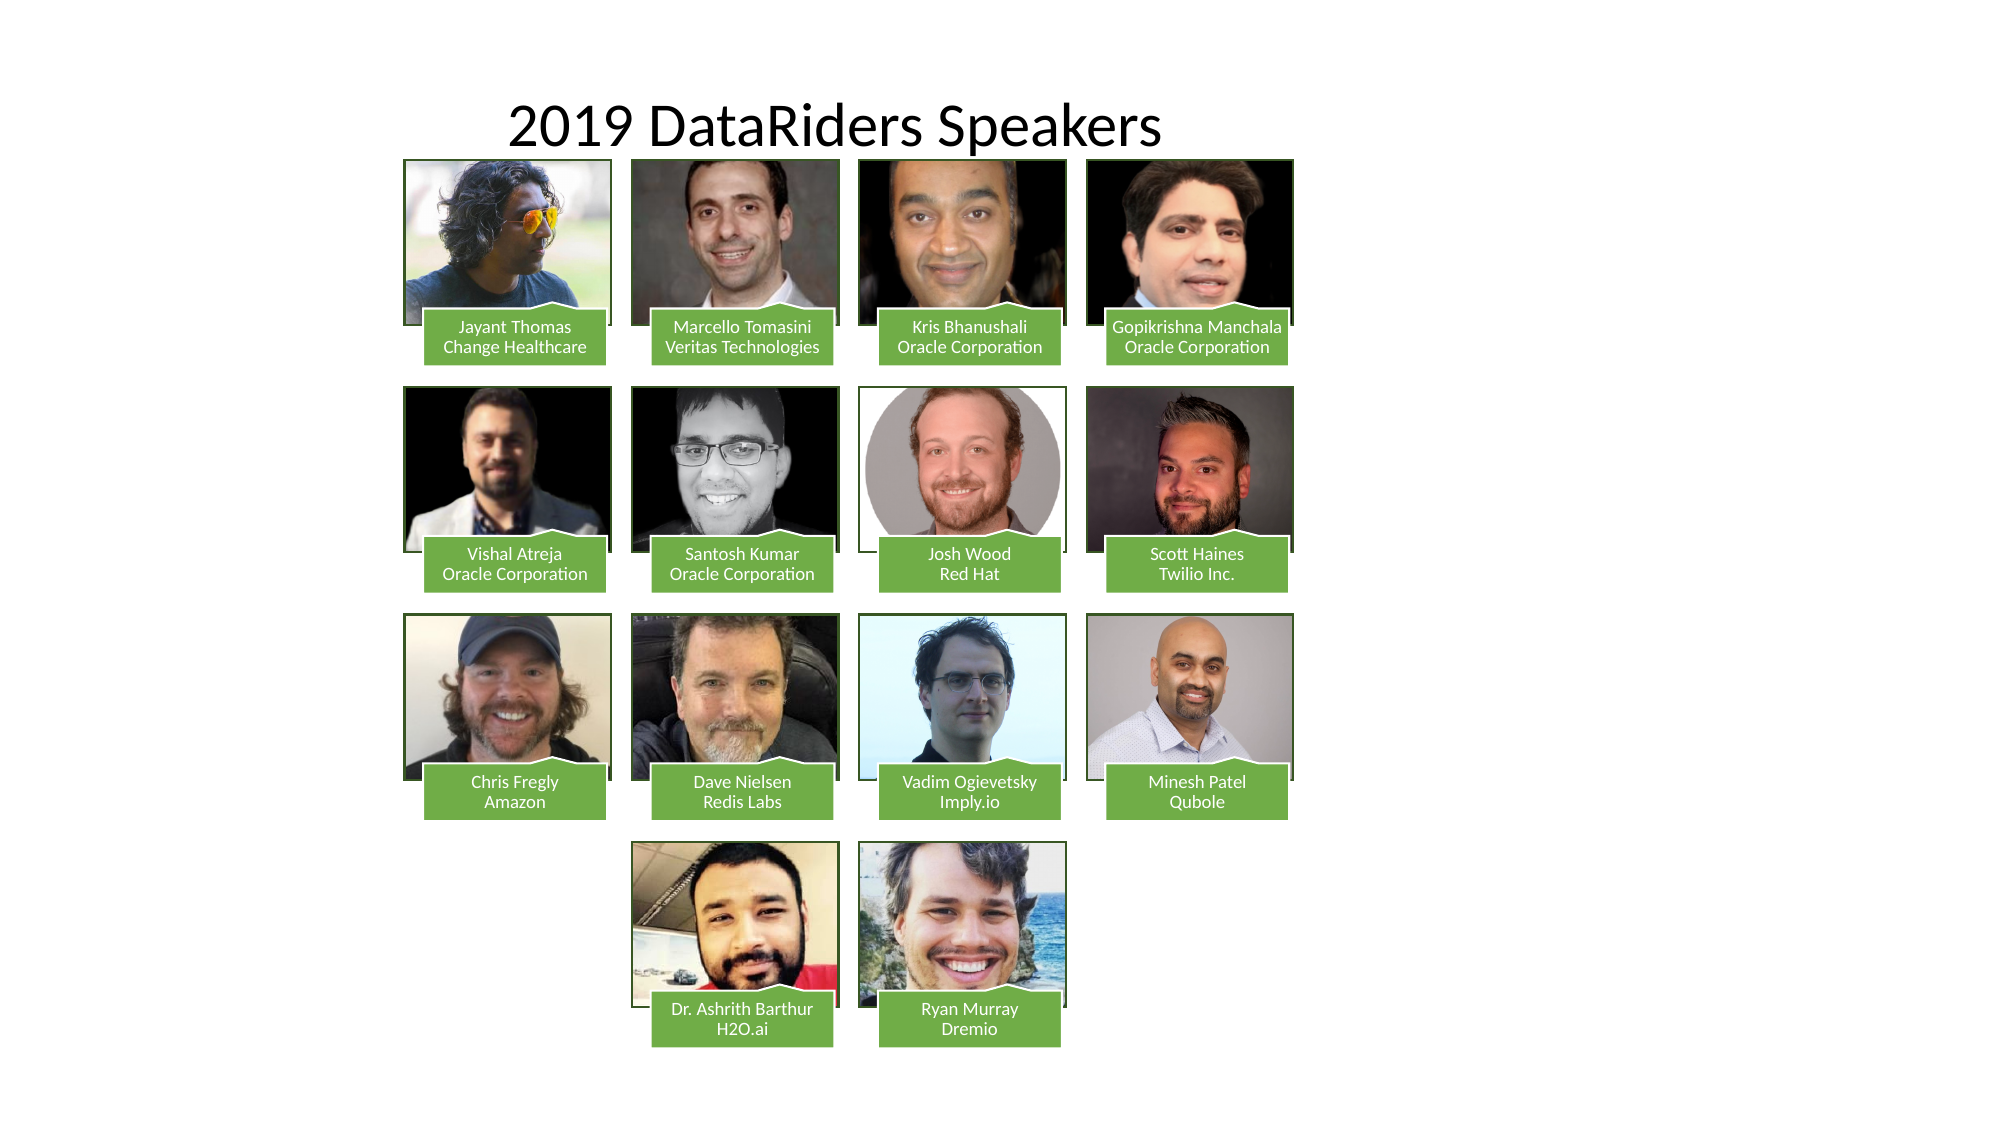

2019 DataRiders Speakers
Jayant Thomas
Change Healthcare
Marcello Tomasini
Veritas Technologies
Kris Bhanushali
Oracle Corporation
Gopikrishna Manchala
Oracle Corporation
Vishal Atreja
Oracle Corporation
Santosh Kumar
Oracle Corporation
Josh Wood
Red Hat
Scott Haines
Twilio Inc.
Chris Fregly
Amazon
Dave Nielsen
Redis Labs
Vadim Ogievetsky
Imply.io
Minesh Patel
Qubole
Dr. Ashrith Barthur
H2O.ai
Ryan Murray
Dremio